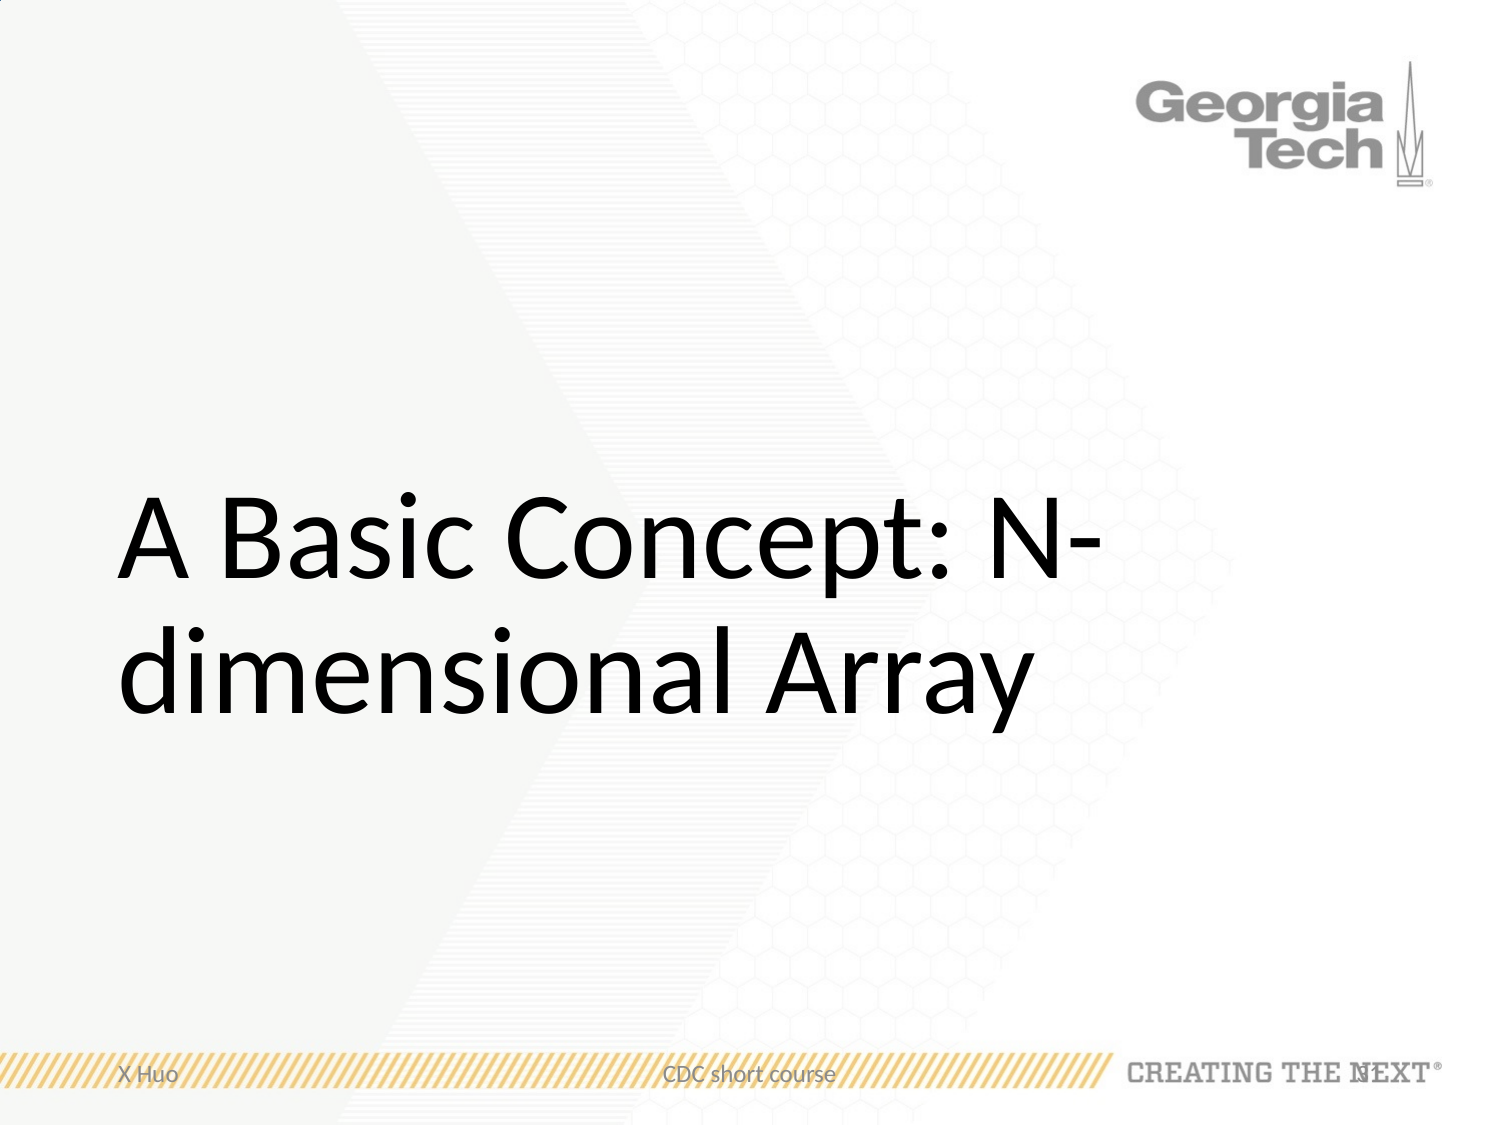

# A Basic Concept: N-dimensional Array

X Huo
CDC short course
31